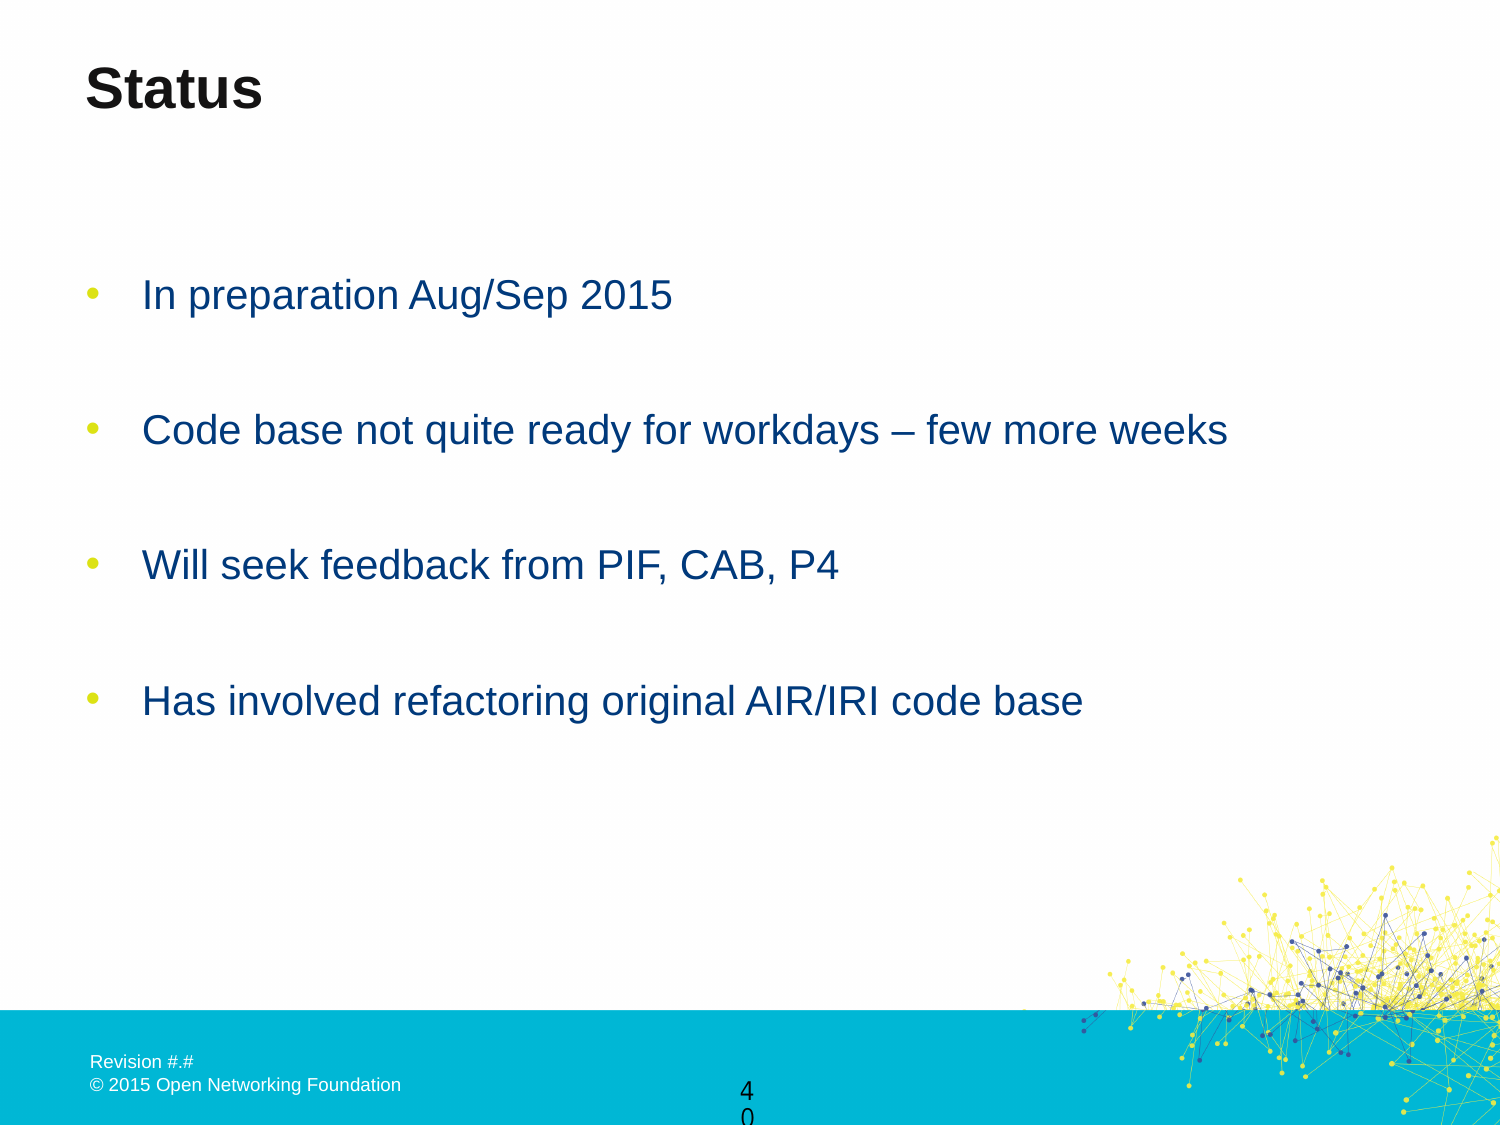

# Status
In preparation Aug/Sep 2015

Code base not quite ready for workdays – few more weeks

Will seek feedback from PIF, CAB, P4

Has involved refactoring original AIR/IRI code base
40